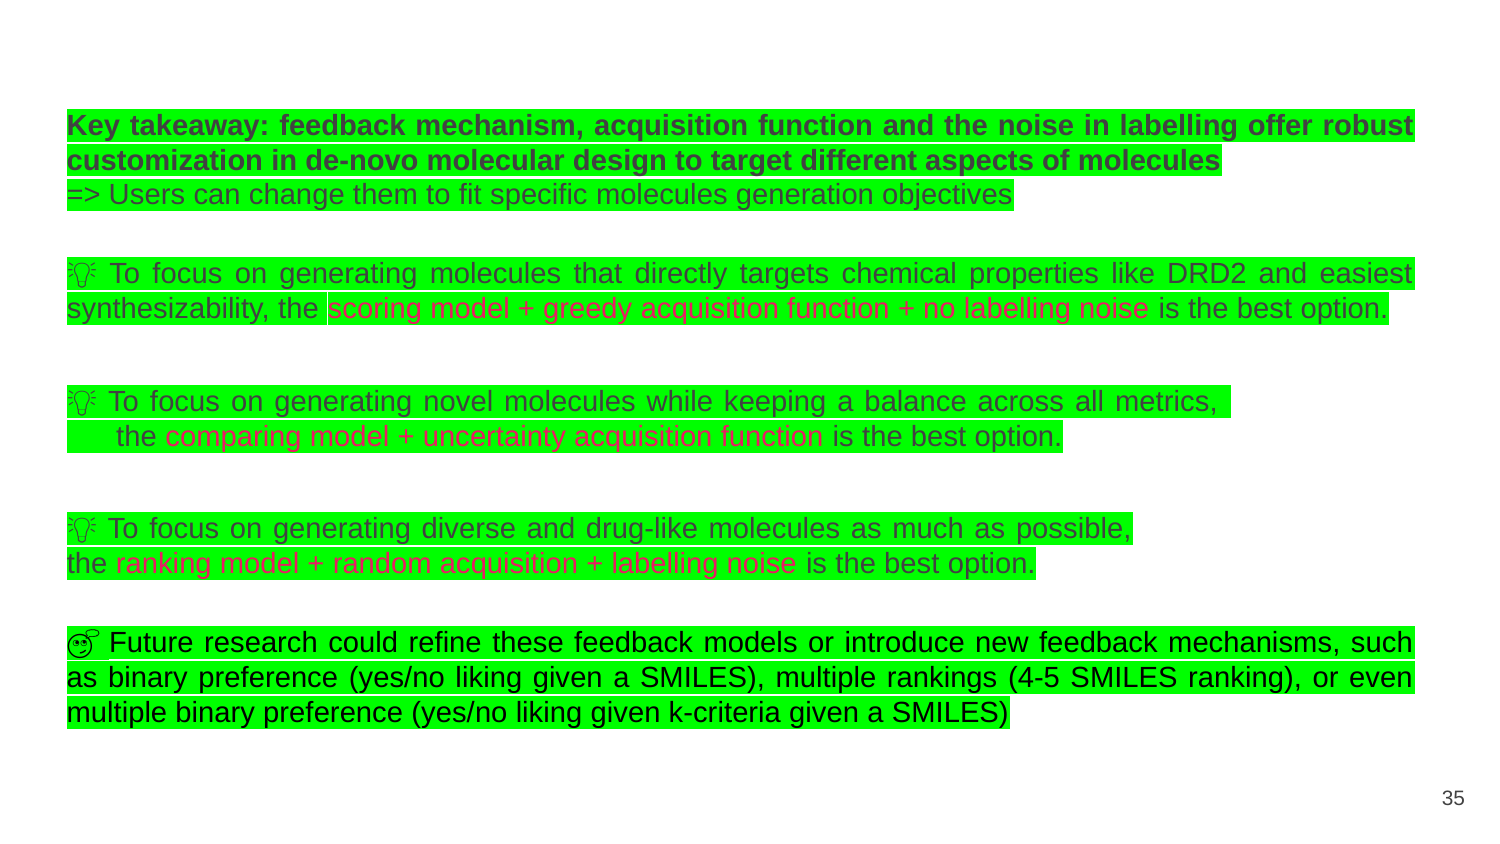

Key takeaway: feedback mechanism, acquisition function and the noise in labelling offer robust customization in de-novo molecular design to target different aspects of molecules
=> Users can change them to fit specific molecules generation objectives
💡 To focus on generating molecules that directly targets chemical properties like DRD2 and easiest synthesizability, the scoring model + greedy acquisition function + no labelling noise is the best option.
💡 To focus on generating novel molecules while keeping a balance across all metrics,
      the comparing model + uncertainty acquisition function is the best option.
💡 To focus on generating diverse and drug-like molecules as much as possible, the ranking model + random acquisition + labelling noise is the best option.
🤔 Future research could refine these feedback models or introduce new feedback mechanisms, such as binary preference (yes/no liking given a SMILES), multiple rankings (4-5 SMILES ranking), or even multiple binary preference (yes/no liking given k-criteria given a SMILES)
35